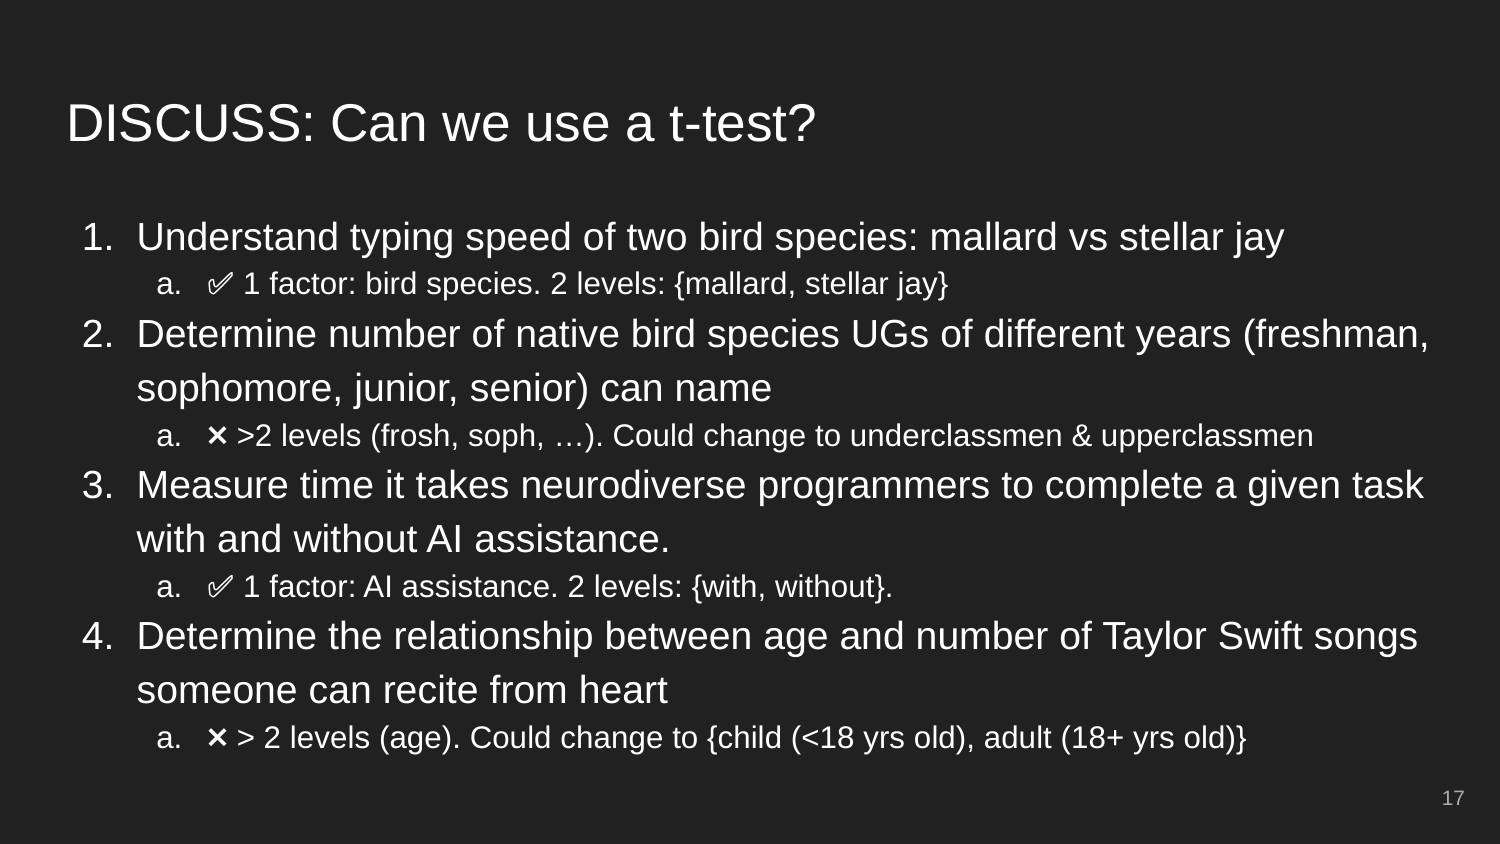

# DISCUSS: Can we use a t-test?
Understand typing speed of two bird species: mallard vs stellar jay
✅ 1 factor: bird species. 2 levels: {mallard, stellar jay}
Determine number of native bird species UGs of different years (freshman, sophomore, junior, senior) can name
❌ >2 levels (frosh, soph, …). Could change to underclassmen & upperclassmen
Measure time it takes neurodiverse programmers to complete a given task with and without AI assistance.
✅ 1 factor: AI assistance. 2 levels: {with, without}.
Determine the relationship between age and number of Taylor Swift songs someone can recite from heart
❌ > 2 levels (age). Could change to {child (<18 yrs old), adult (18+ yrs old)}
17